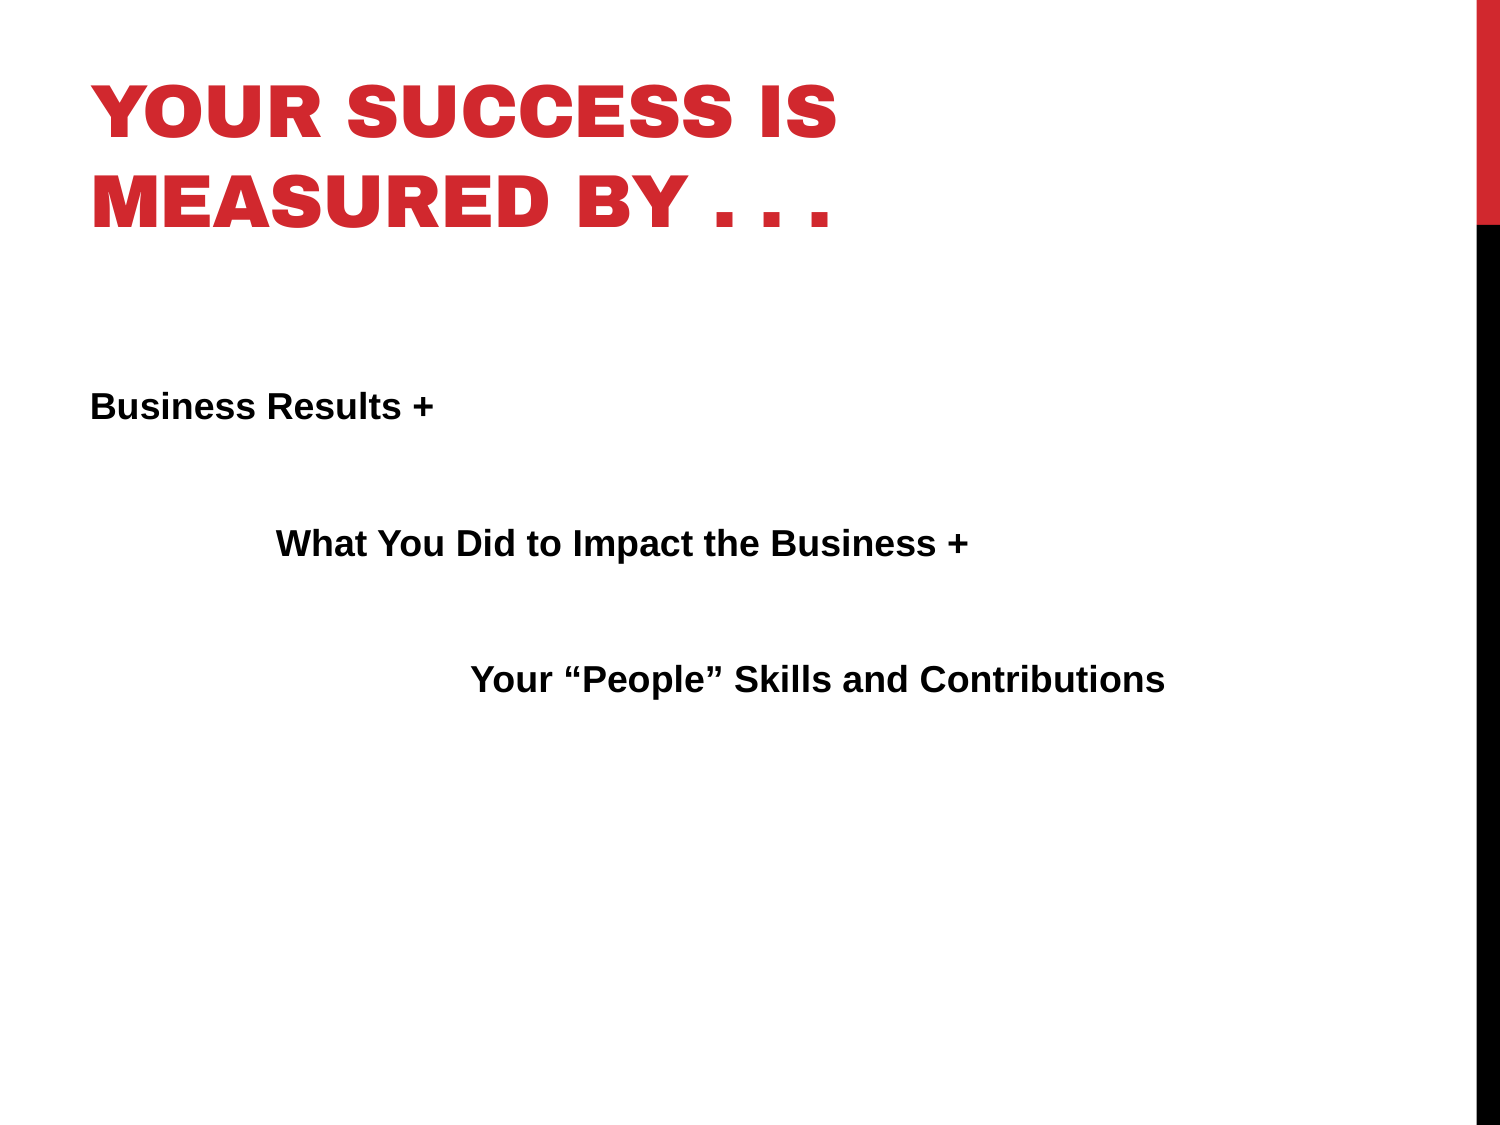

# Your Success is measured by . . .
Business Results +
What You Did to Impact the Business +
Your “People” Skills and Contributions